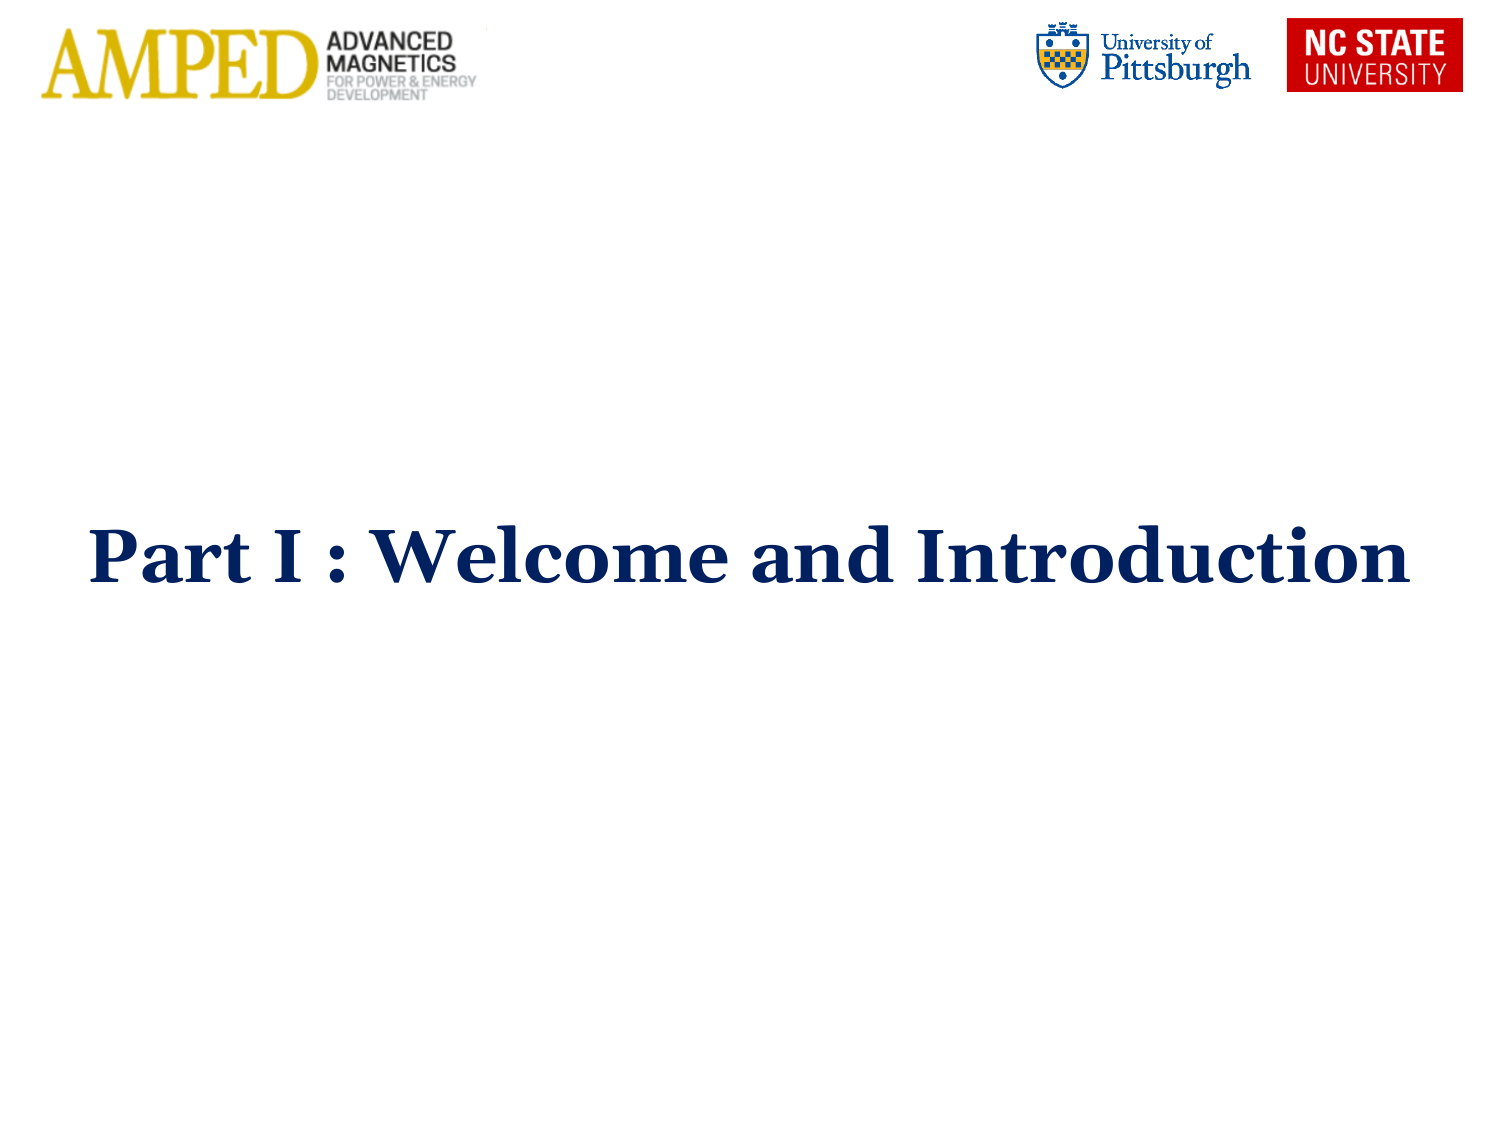

# Part I : Welcome and Introduction